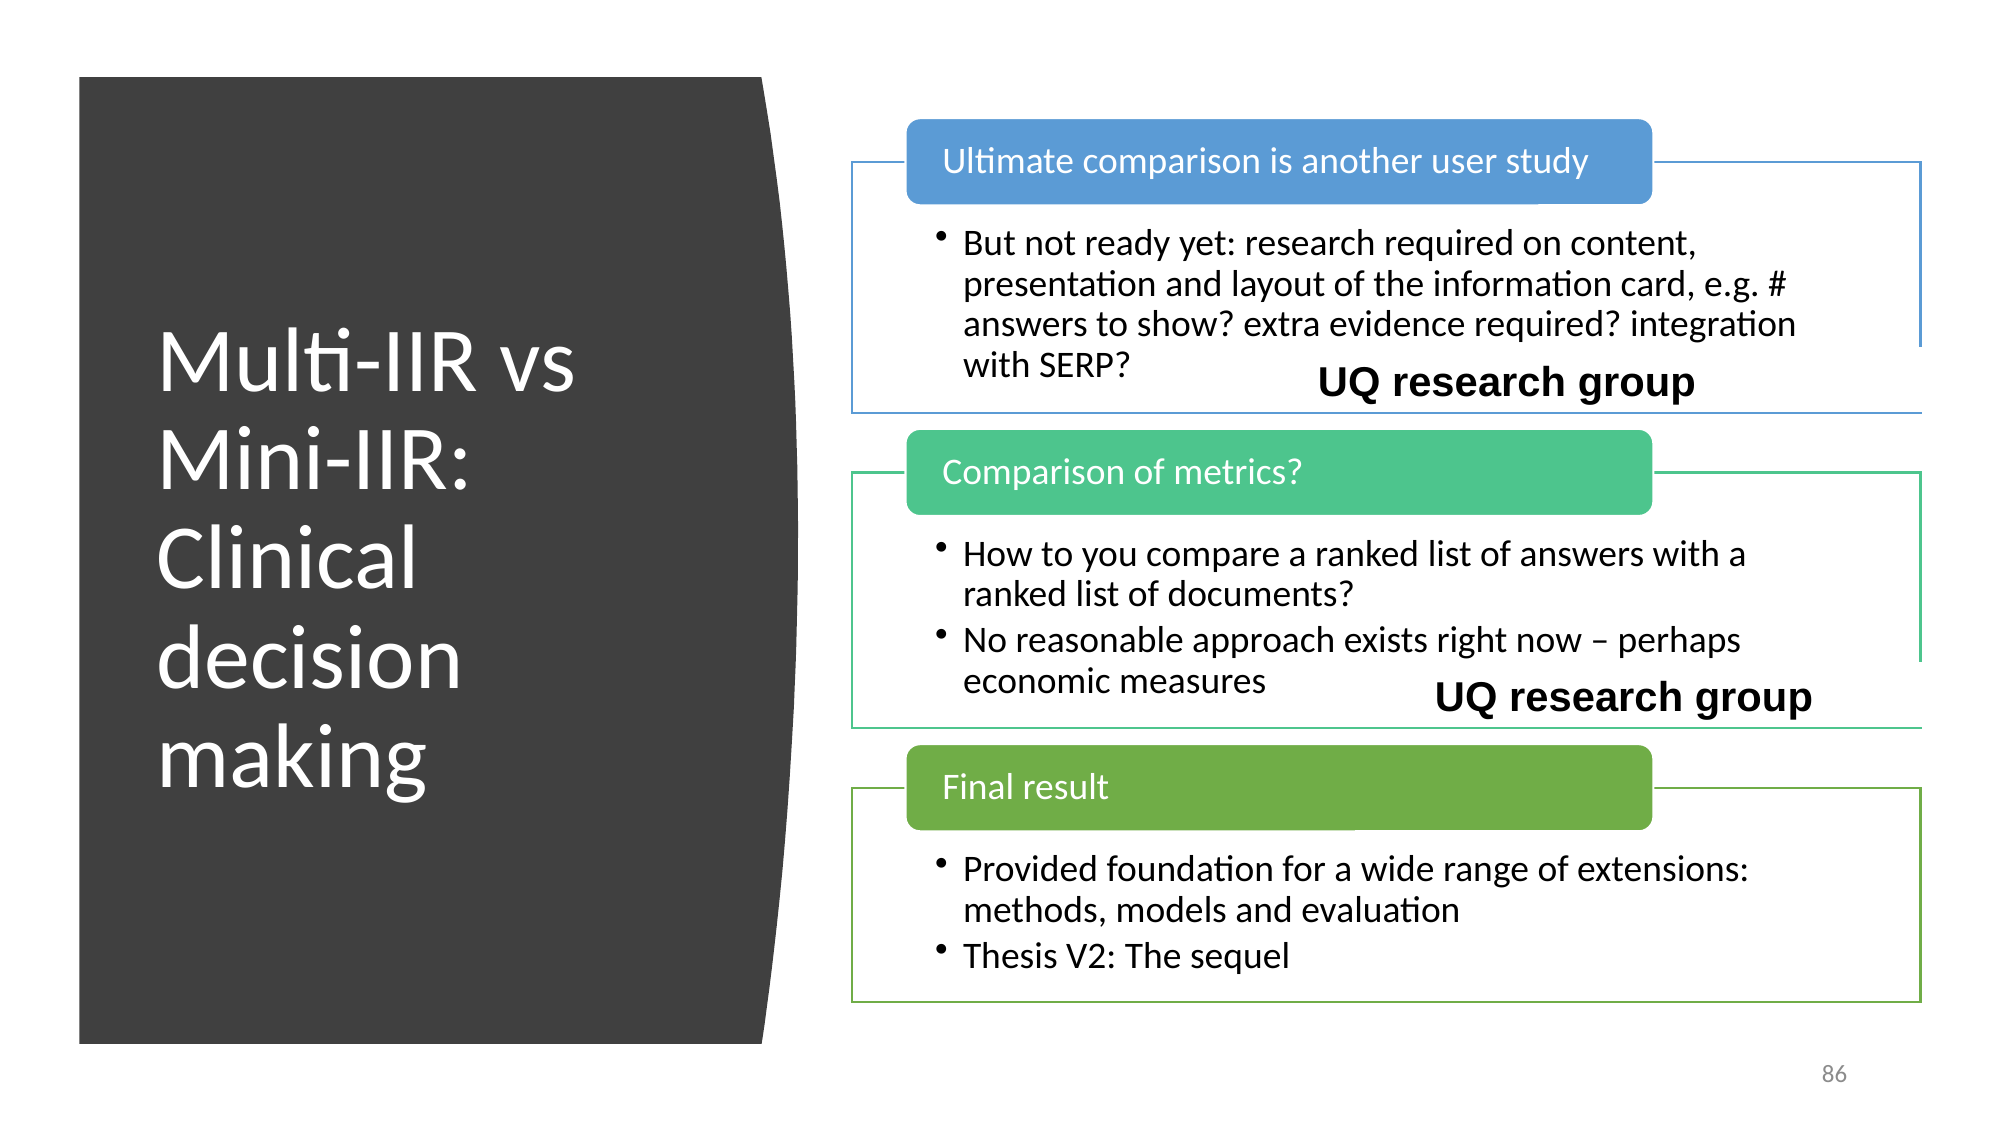

But not ready yet: research required on content, presentation and layout of the information card, e.g. # answers to show? extra evidence required? integration with SERP?
Ultimate comparison is another user study
How to you compare a ranked list of answers with a ranked list of documents?
No reasonable approach exists right now – perhaps economic measures
Comparison of metrics?
Provided foundation for a wide range of extensions: methods, models and evaluation
Thesis V2: The sequel
Final result

# Multi-IIR vs Mini-IIR: Clinical decision making
UQ research group
UQ research group
86